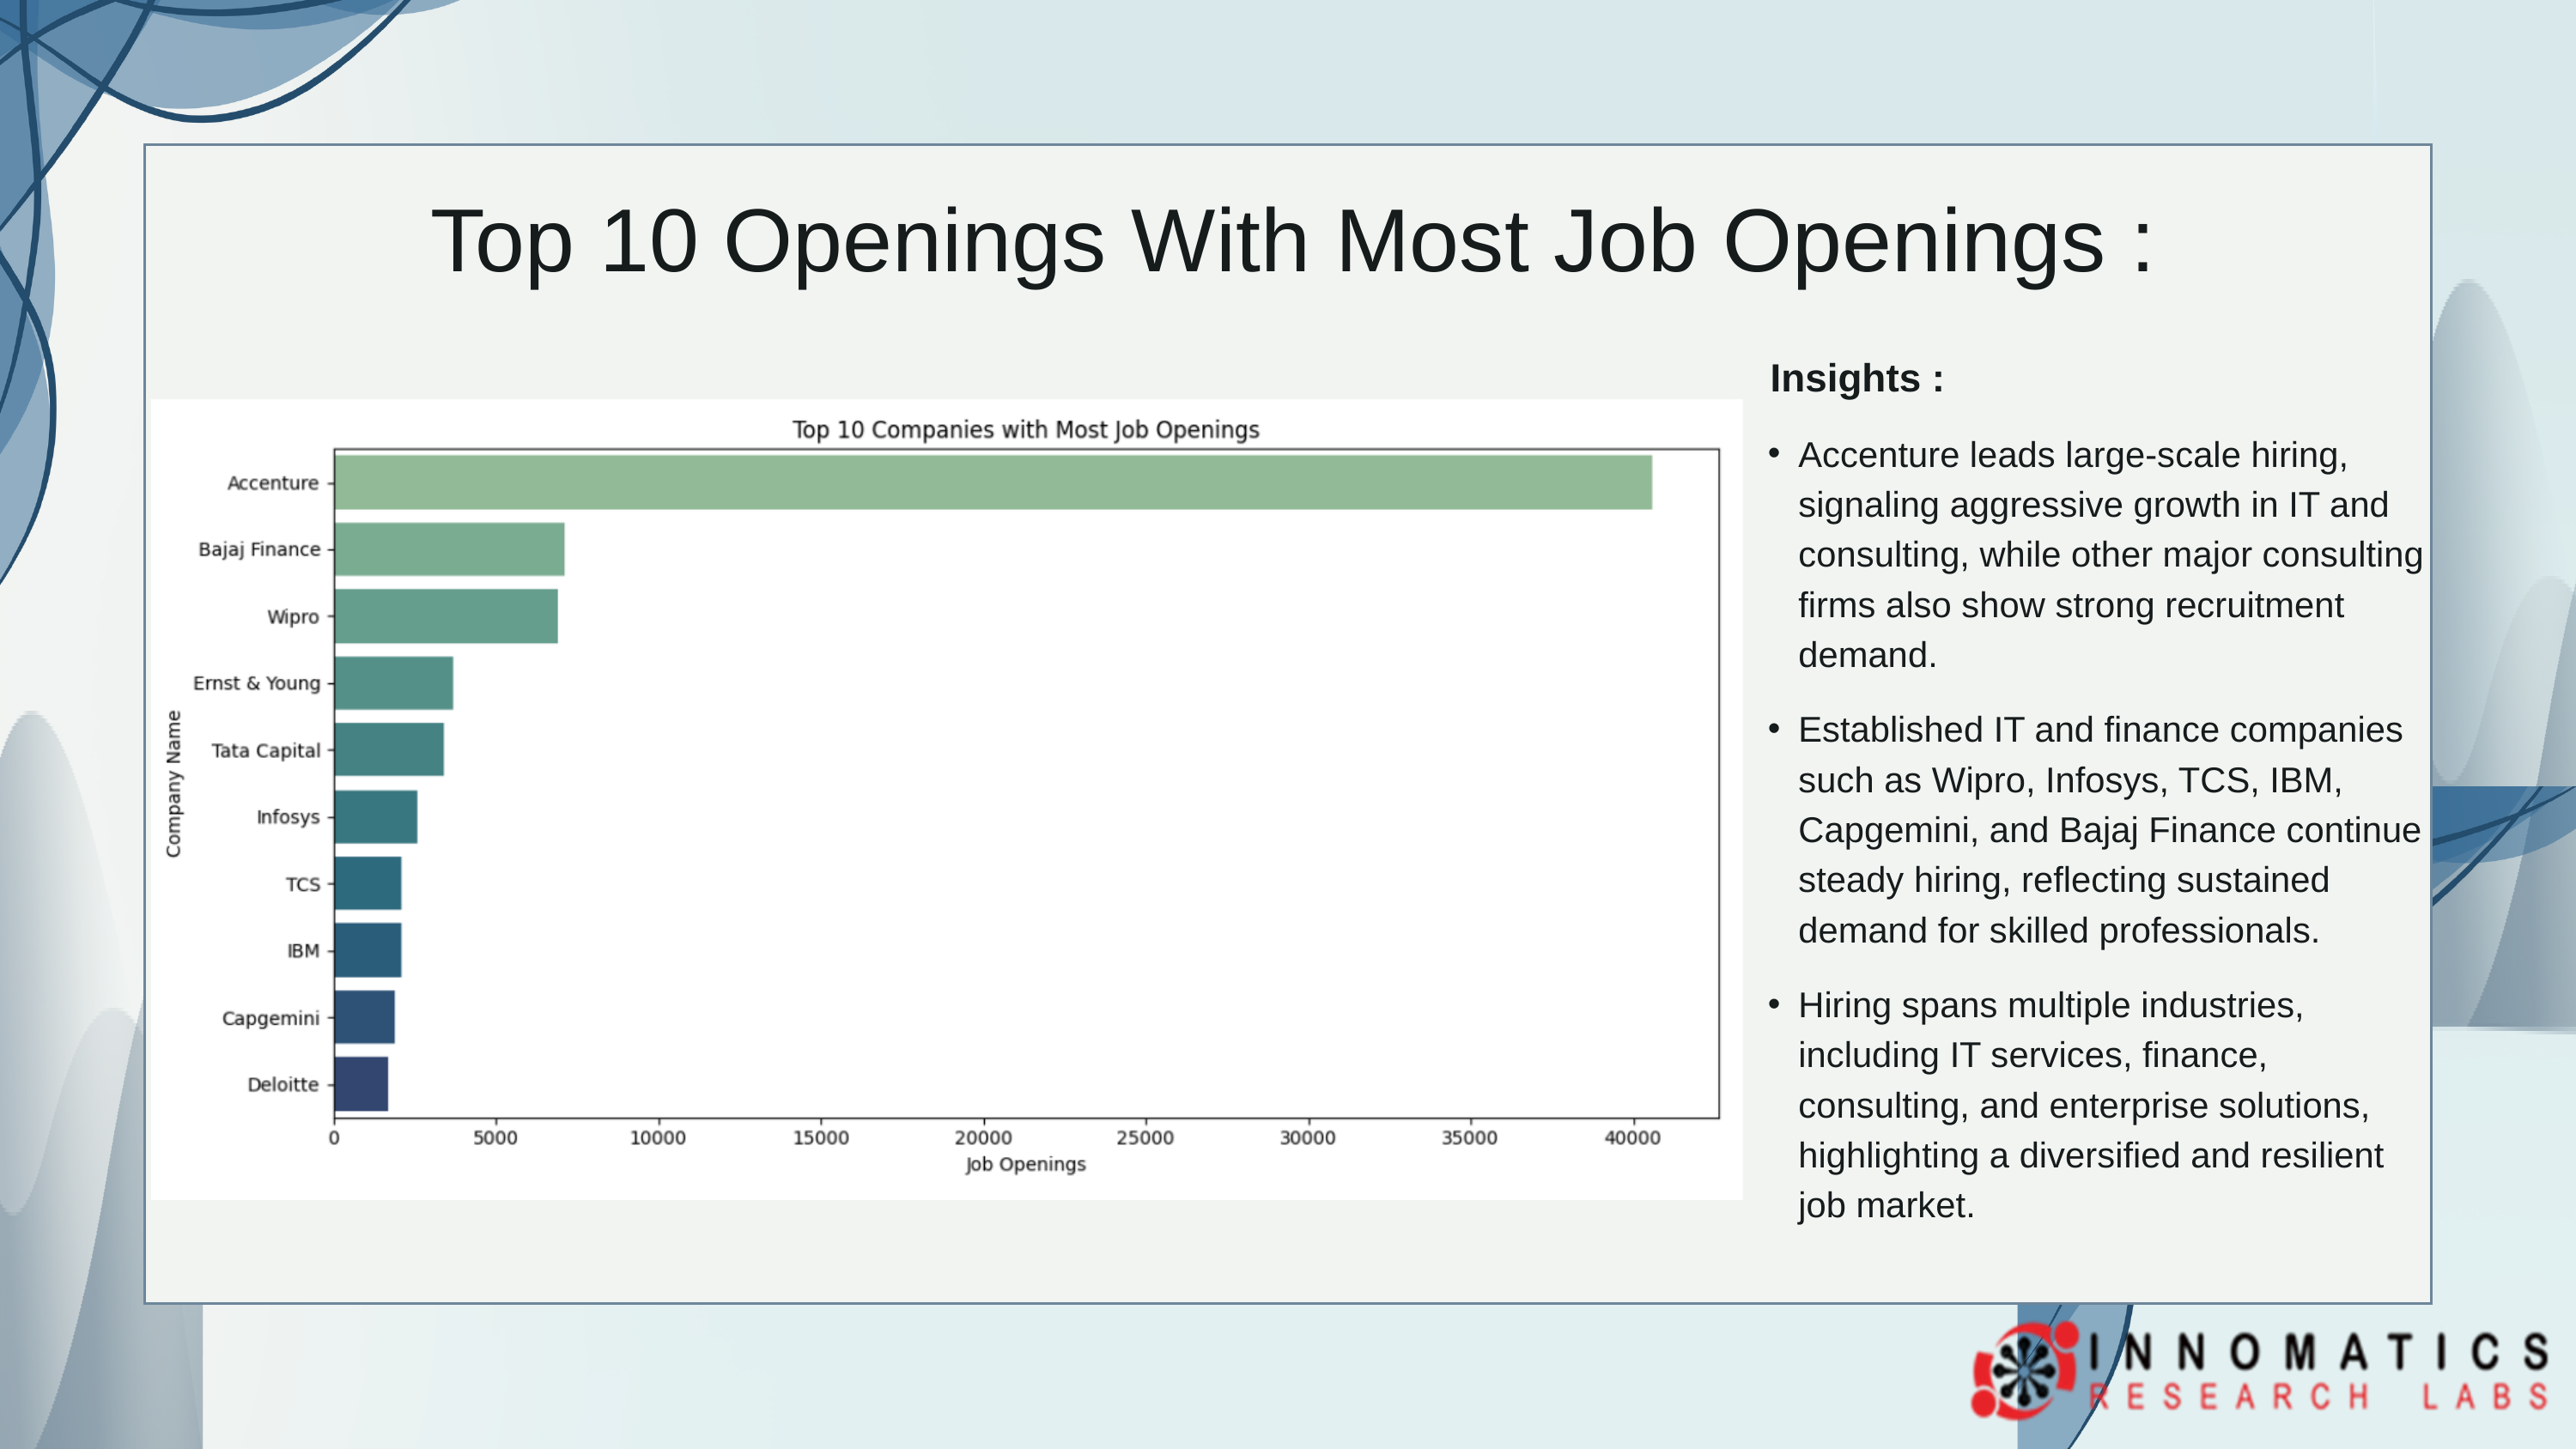

Top 10 Openings With Most Job Openings :
   Insights :

Accenture leads large-scale hiring, signaling aggressive growth in IT and consulting, while other major consulting firms also show strong recruitment demand.

Established IT and finance companies such as Wipro, Infosys, TCS, IBM, Capgemini, and Bajaj Finance continue steady hiring, reflecting sustained demand for skilled professionals.

Hiring spans multiple industries, including IT services, finance, consulting, and enterprise solutions, highlighting a diversified and resilient job market.